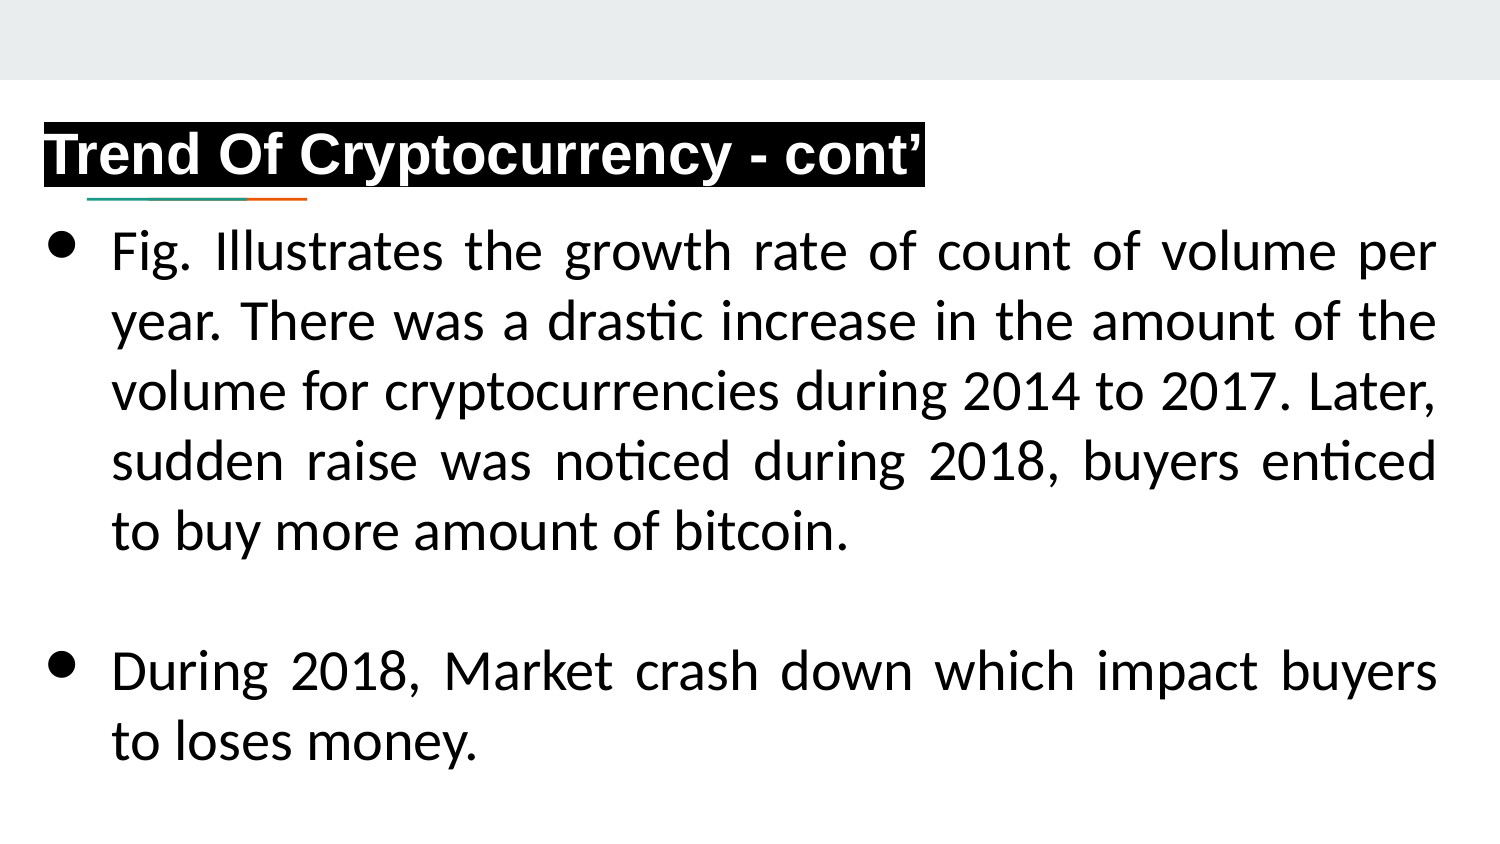

# Trend Of Cryptocurrency - cont’
Fig. Illustrates the growth rate of count of volume per year. There was a drastic increase in the amount of the volume for cryptocurrencies during 2014 to 2017. Later, sudden raise was noticed during 2018, buyers enticed to buy more amount of bitcoin.

During 2018, Market crash down which impact buyers to loses money.